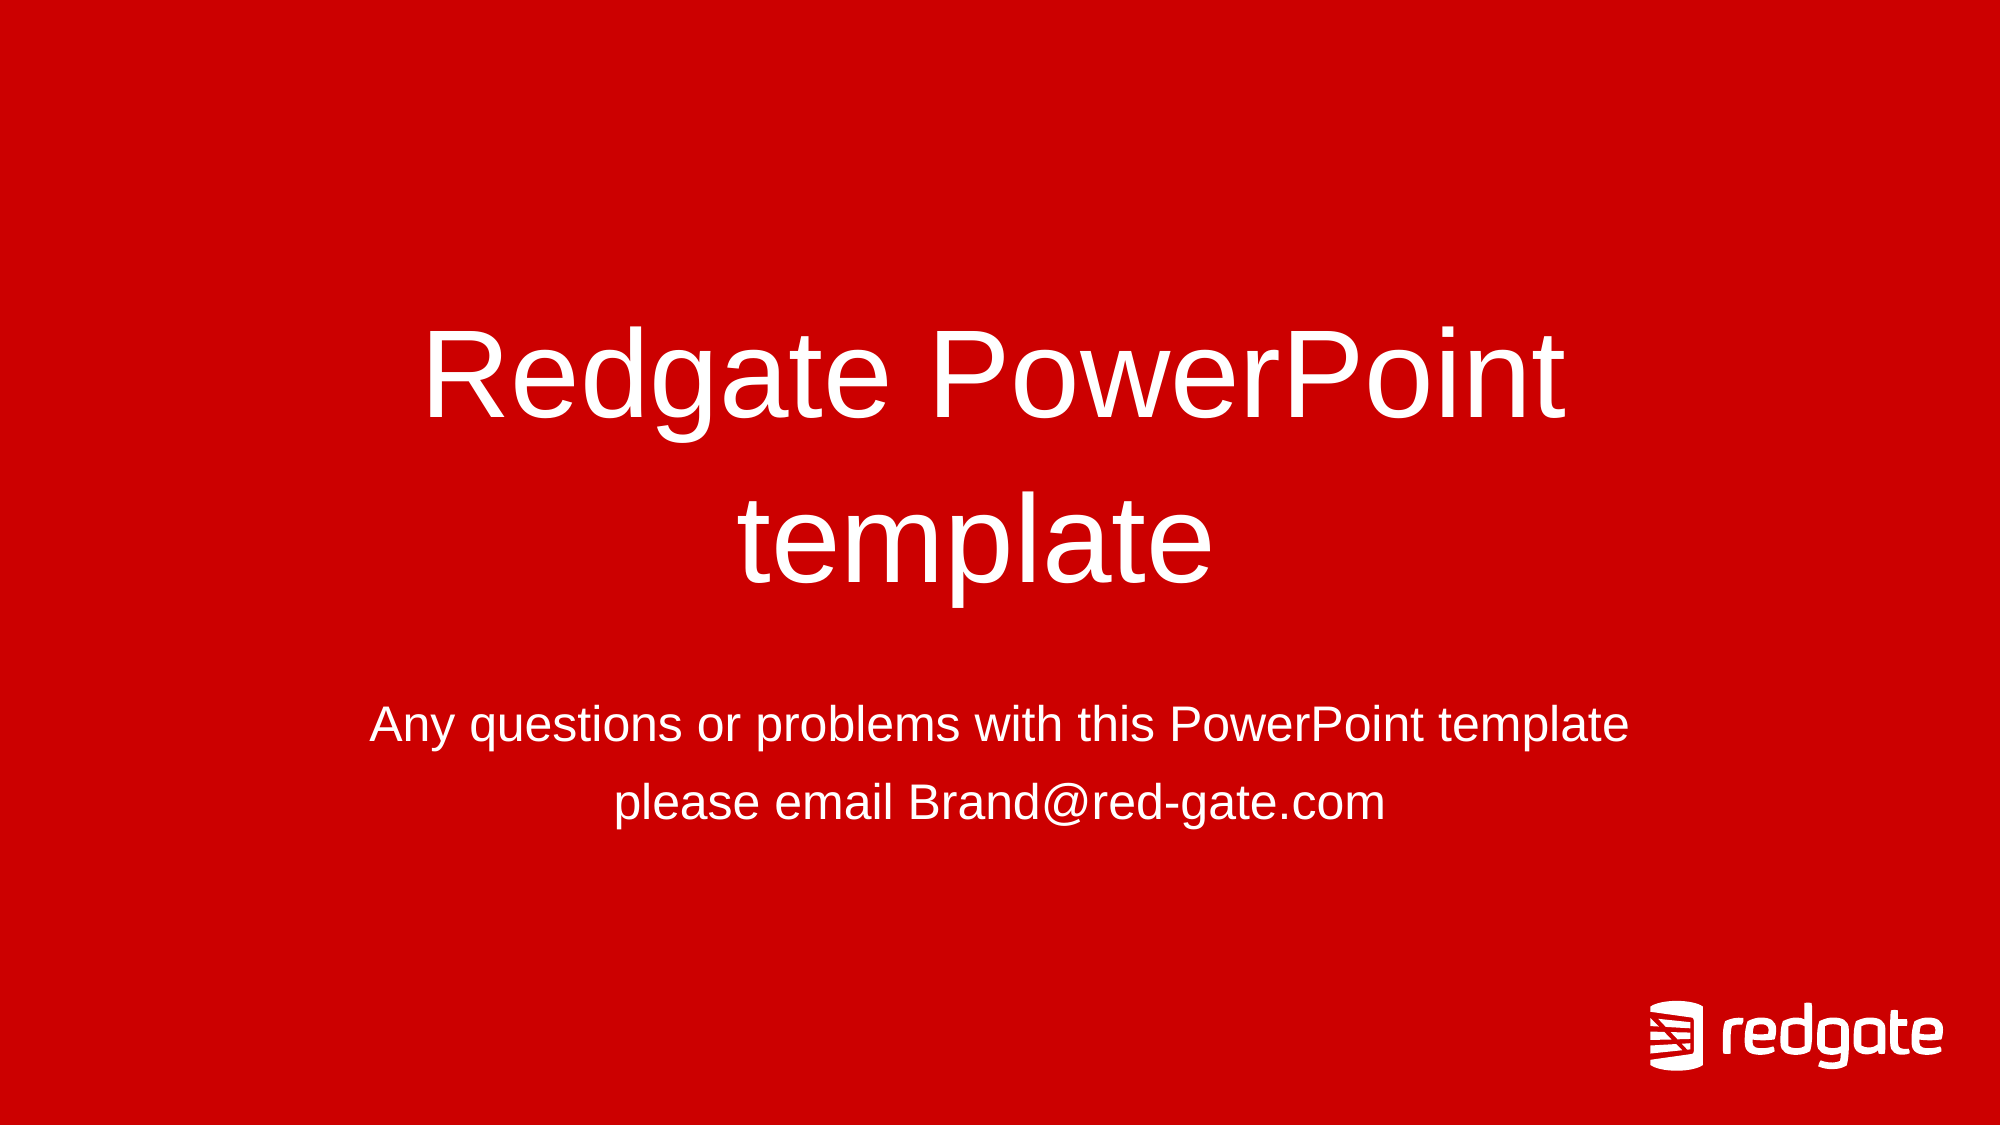

# Redgate PowerPoint template
Any questions or problems with this PowerPoint template please email Brand@red-gate.com